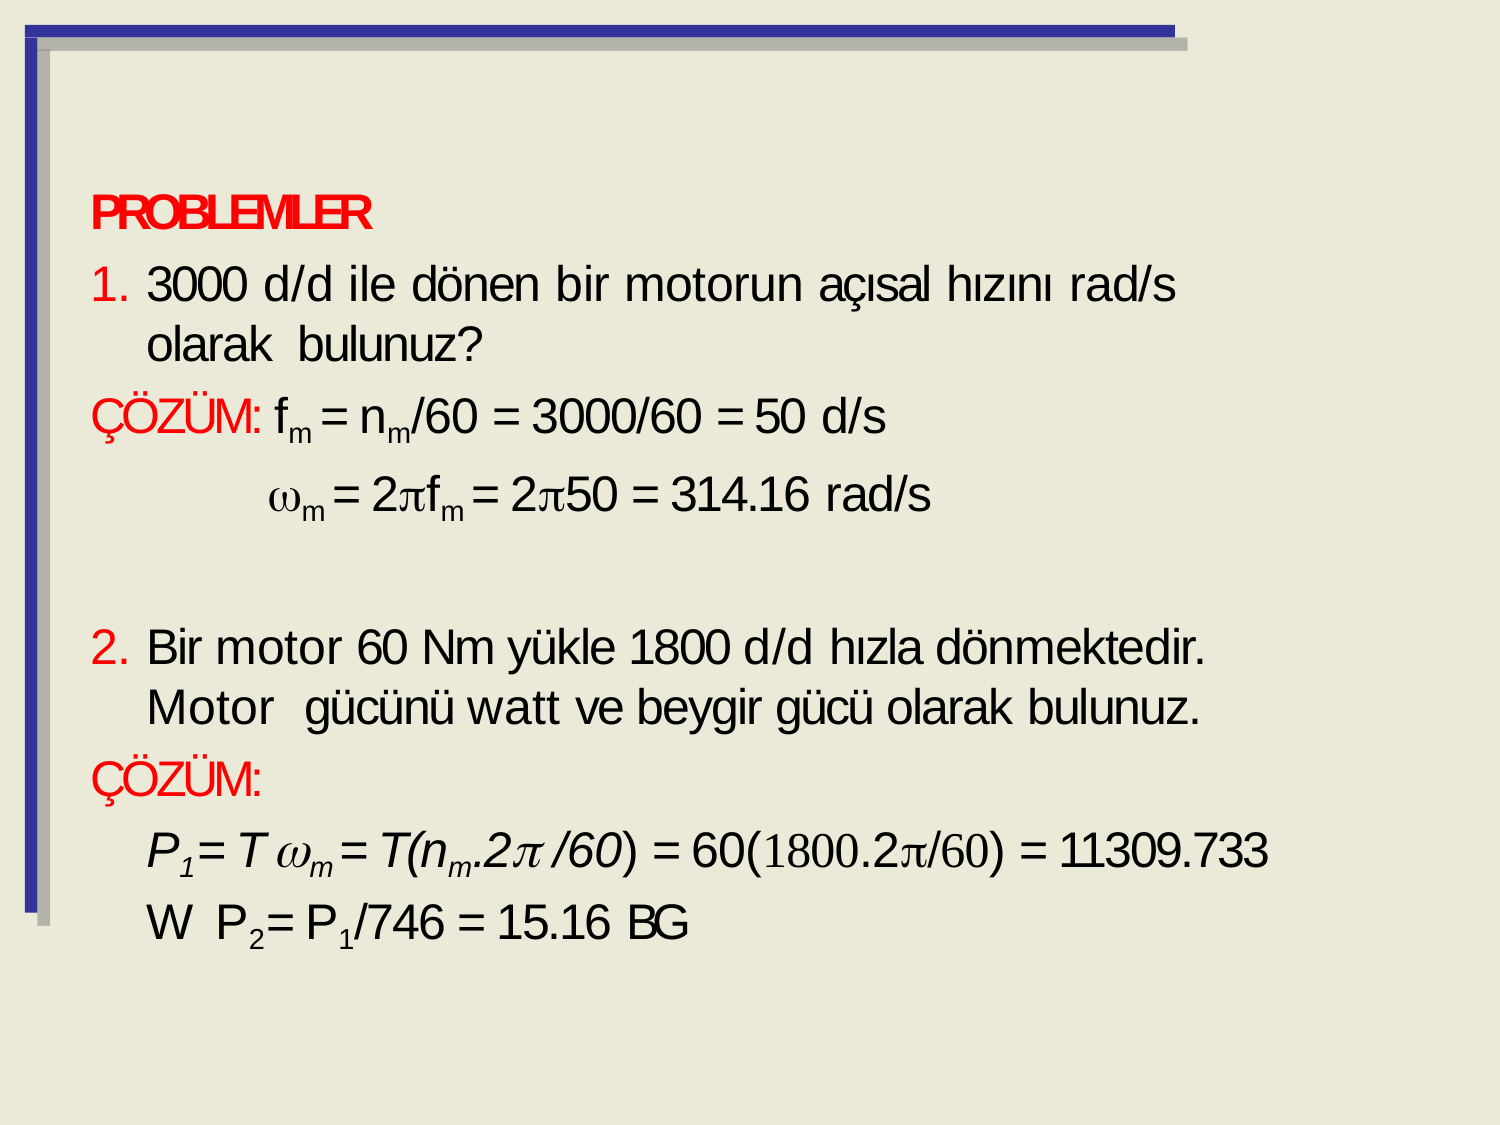

PROBLEMLER
3000 d/d ile dönen bir motorun açısal hızını rad/s olarak  bulunuz?
ÇÖZÜM: fm = nm/60 = 3000/60 = 50 d/s
ωm = 2πfm = 2π50 = 314.16 rad/s

Bir motor 60 Nm yükle 1800 d/d hızla dönmektedir. Motor  gücünü watt ve beygir gücü olarak bulunuz.
ÇÖZÜM:
P1 = T ωm = T(nm.2π /60) = 60(1800.2π/60) = 11309.733 W  P2 = P1/746 = 15.16 BG